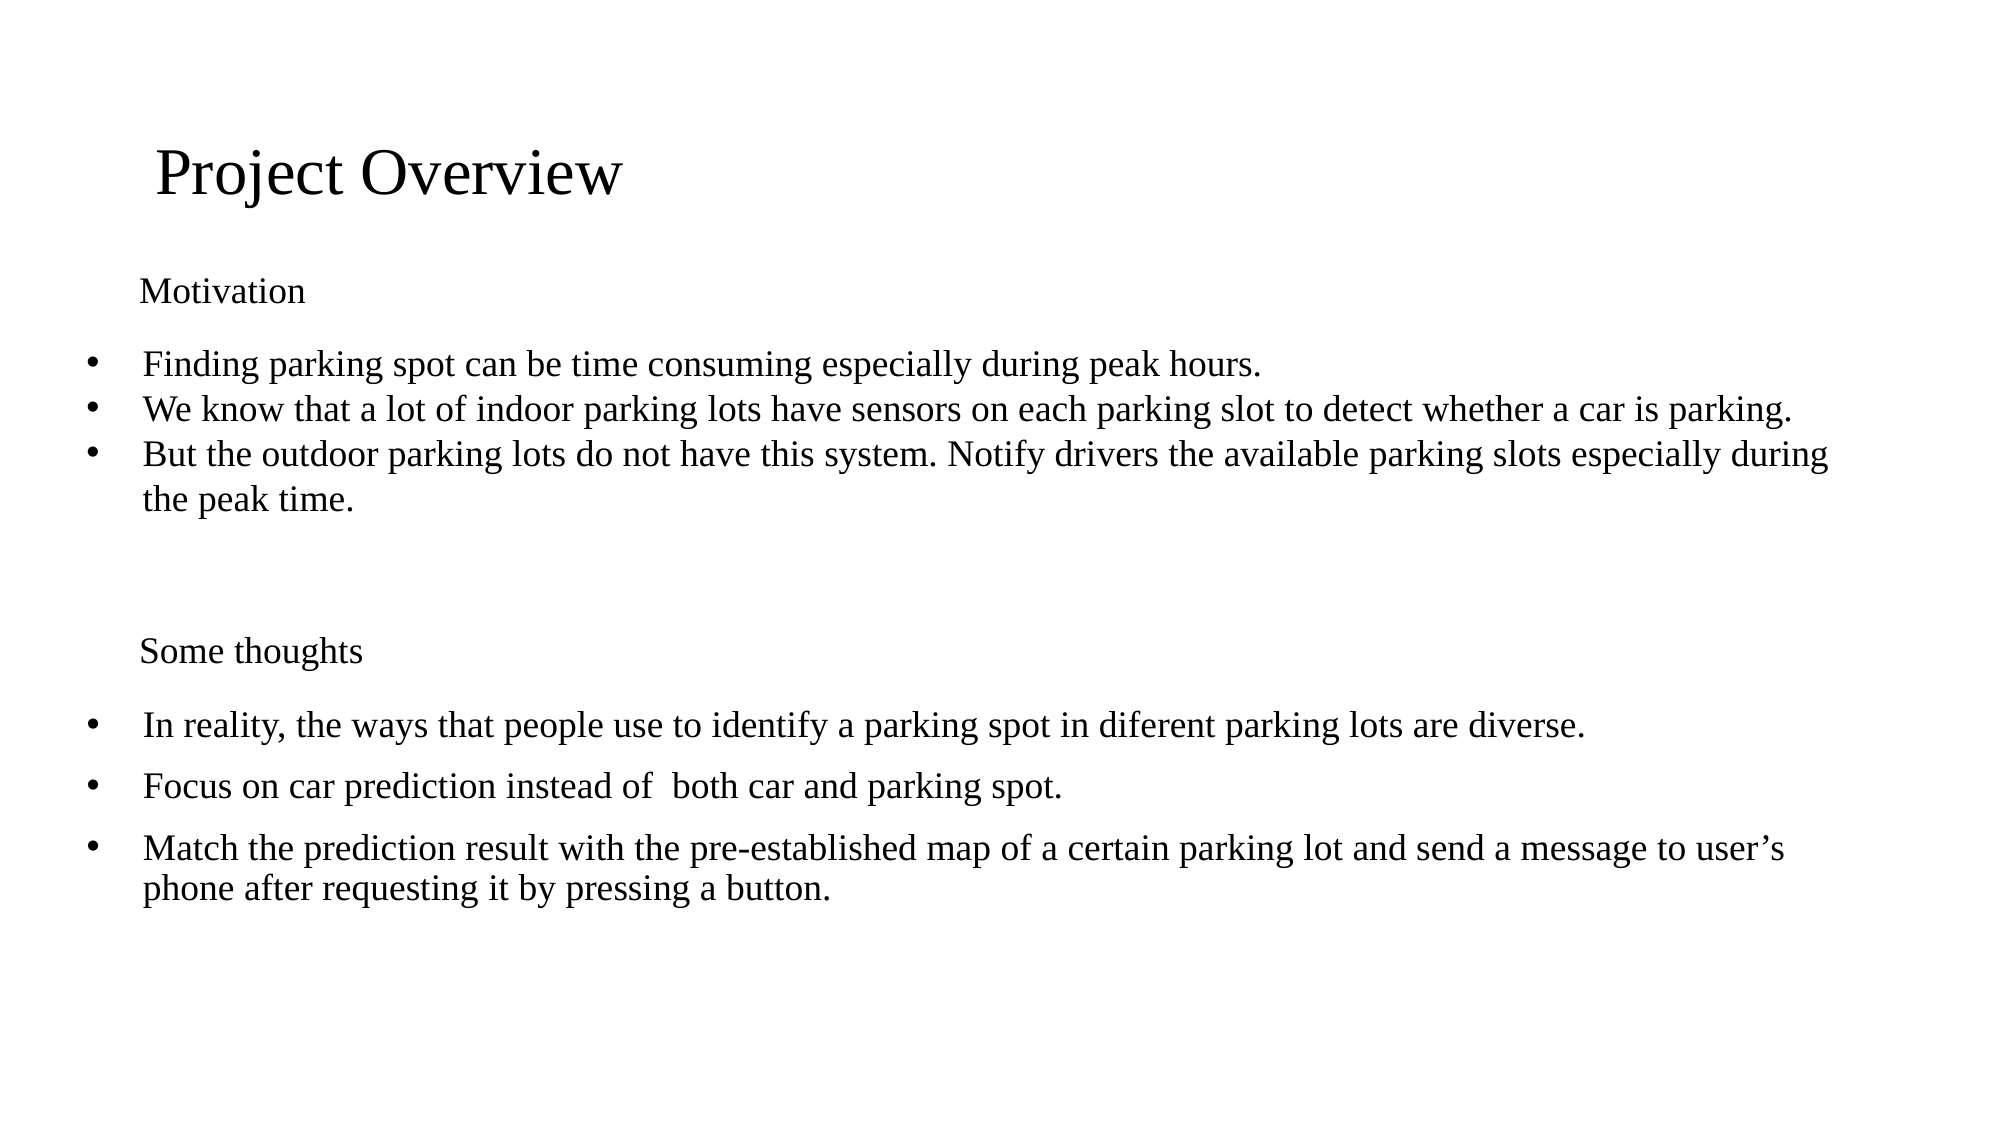

Project Overview
Motivation
Finding parking spot can be time consuming especially during peak hours.
We know that a lot of indoor parking lots have sensors on each parking slot to detect whether a car is parking.
But the outdoor parking lots do not have this system. Notify drivers the available parking slots especially during the peak time.
Some thoughts
In reality, the ways that people use to identify a parking spot in diferent parking lots are diverse.
Focus on car prediction instead of  both car and parking spot.
Match the prediction result with the pre-established map of a certain parking lot and send a message to user’s phone after requesting it by pressing a button.